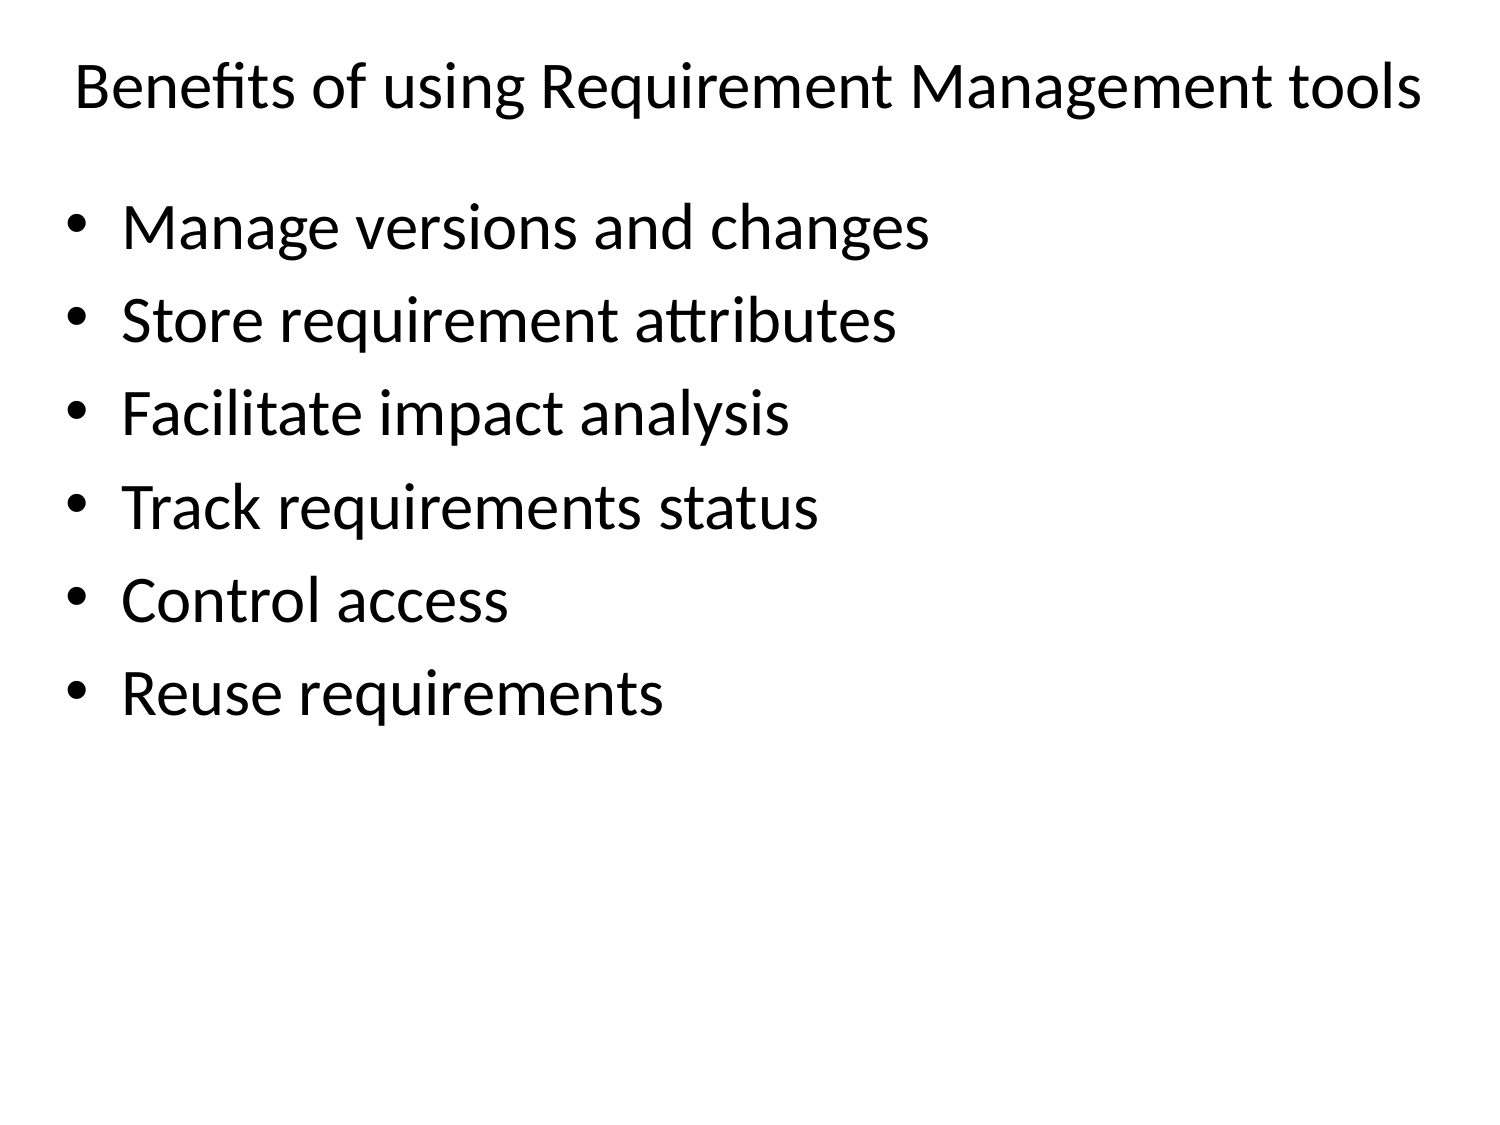

# Benefits of using Requirement Management tools
Manage versions and changes
Store requirement attributes
Facilitate impact analysis
Track requirements status
Control access
Reuse requirements